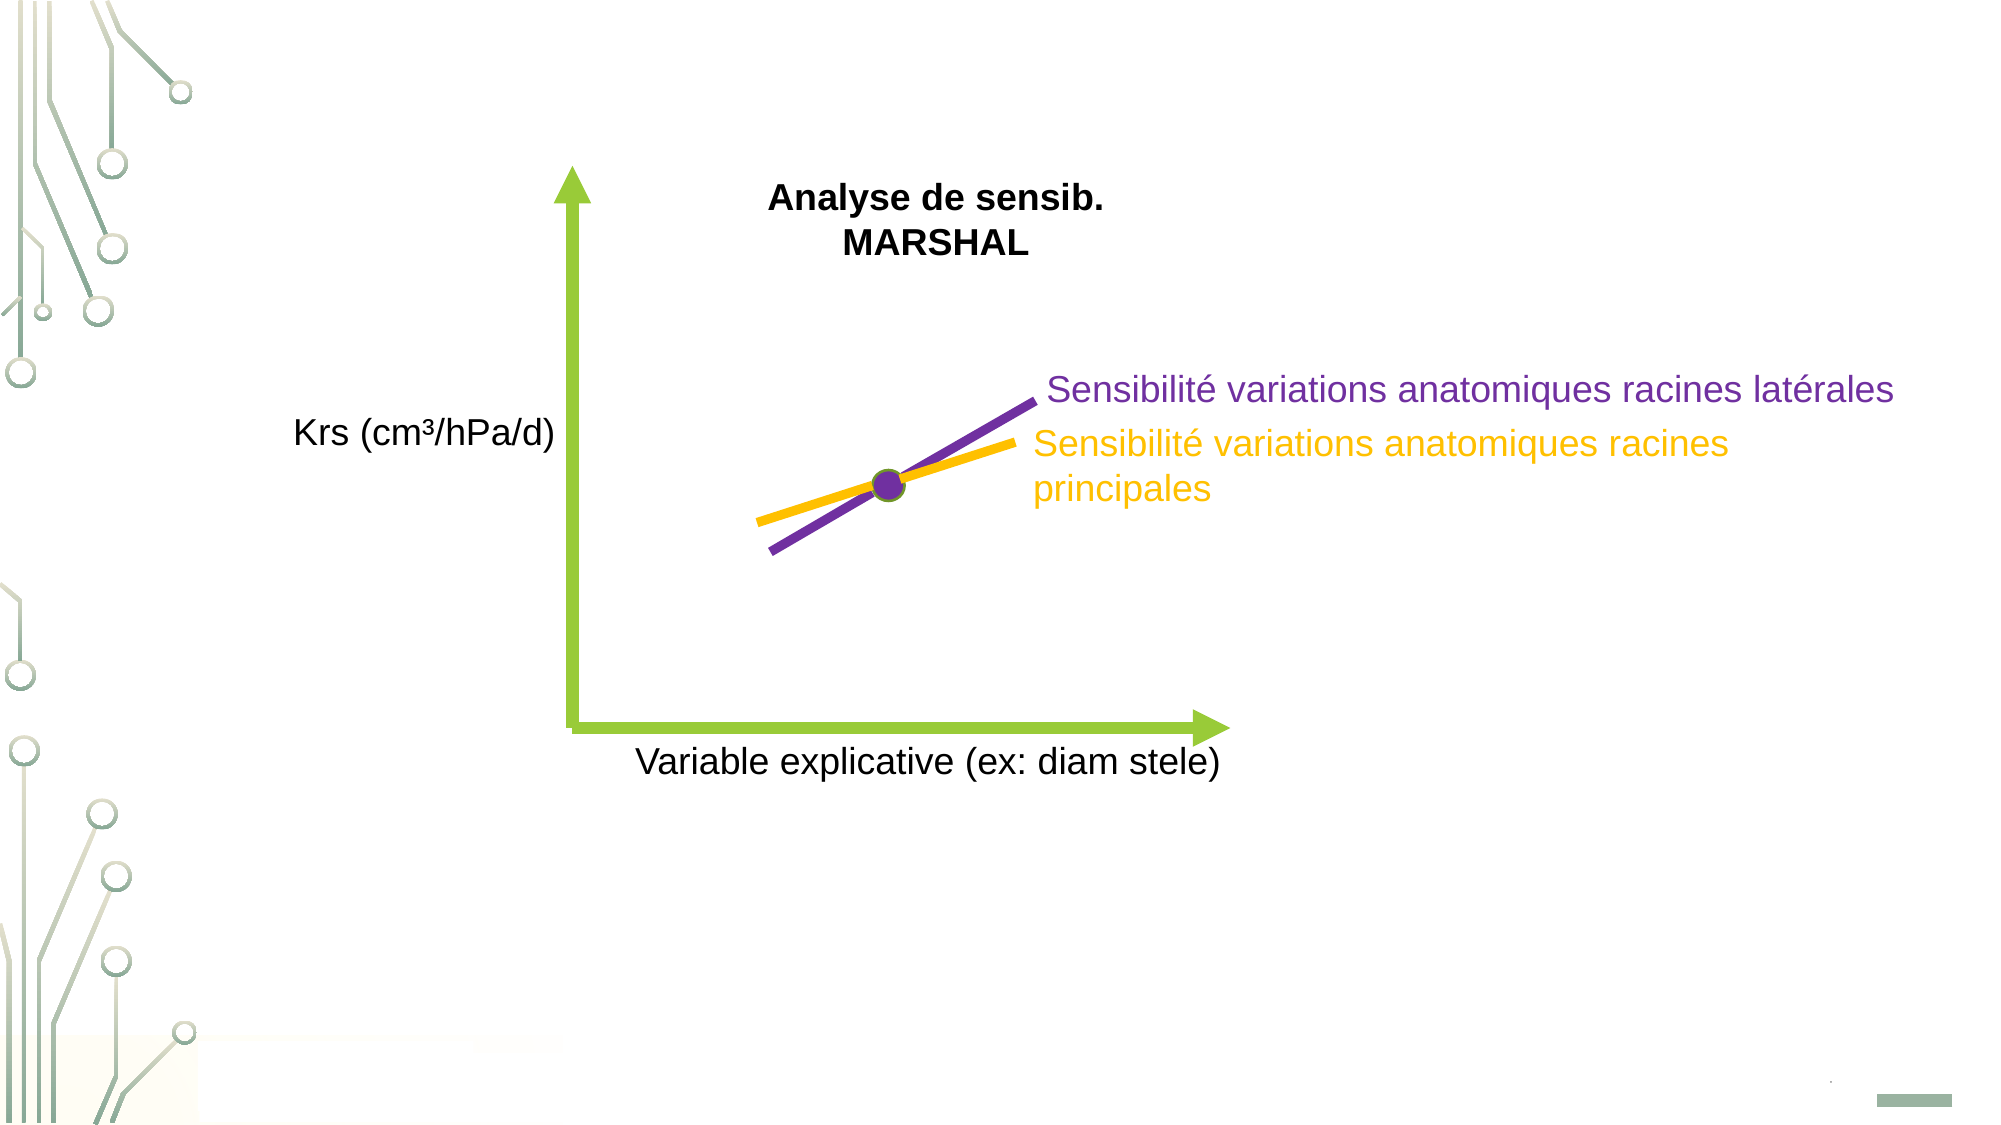

Analyse de sensib. MARSHAL
Sensibilité variations anatomiques racines latérales
Krs (cm³/hPa/d)
Sensibilité variations anatomiques racines principales

Variable explicative (ex: diam stele)